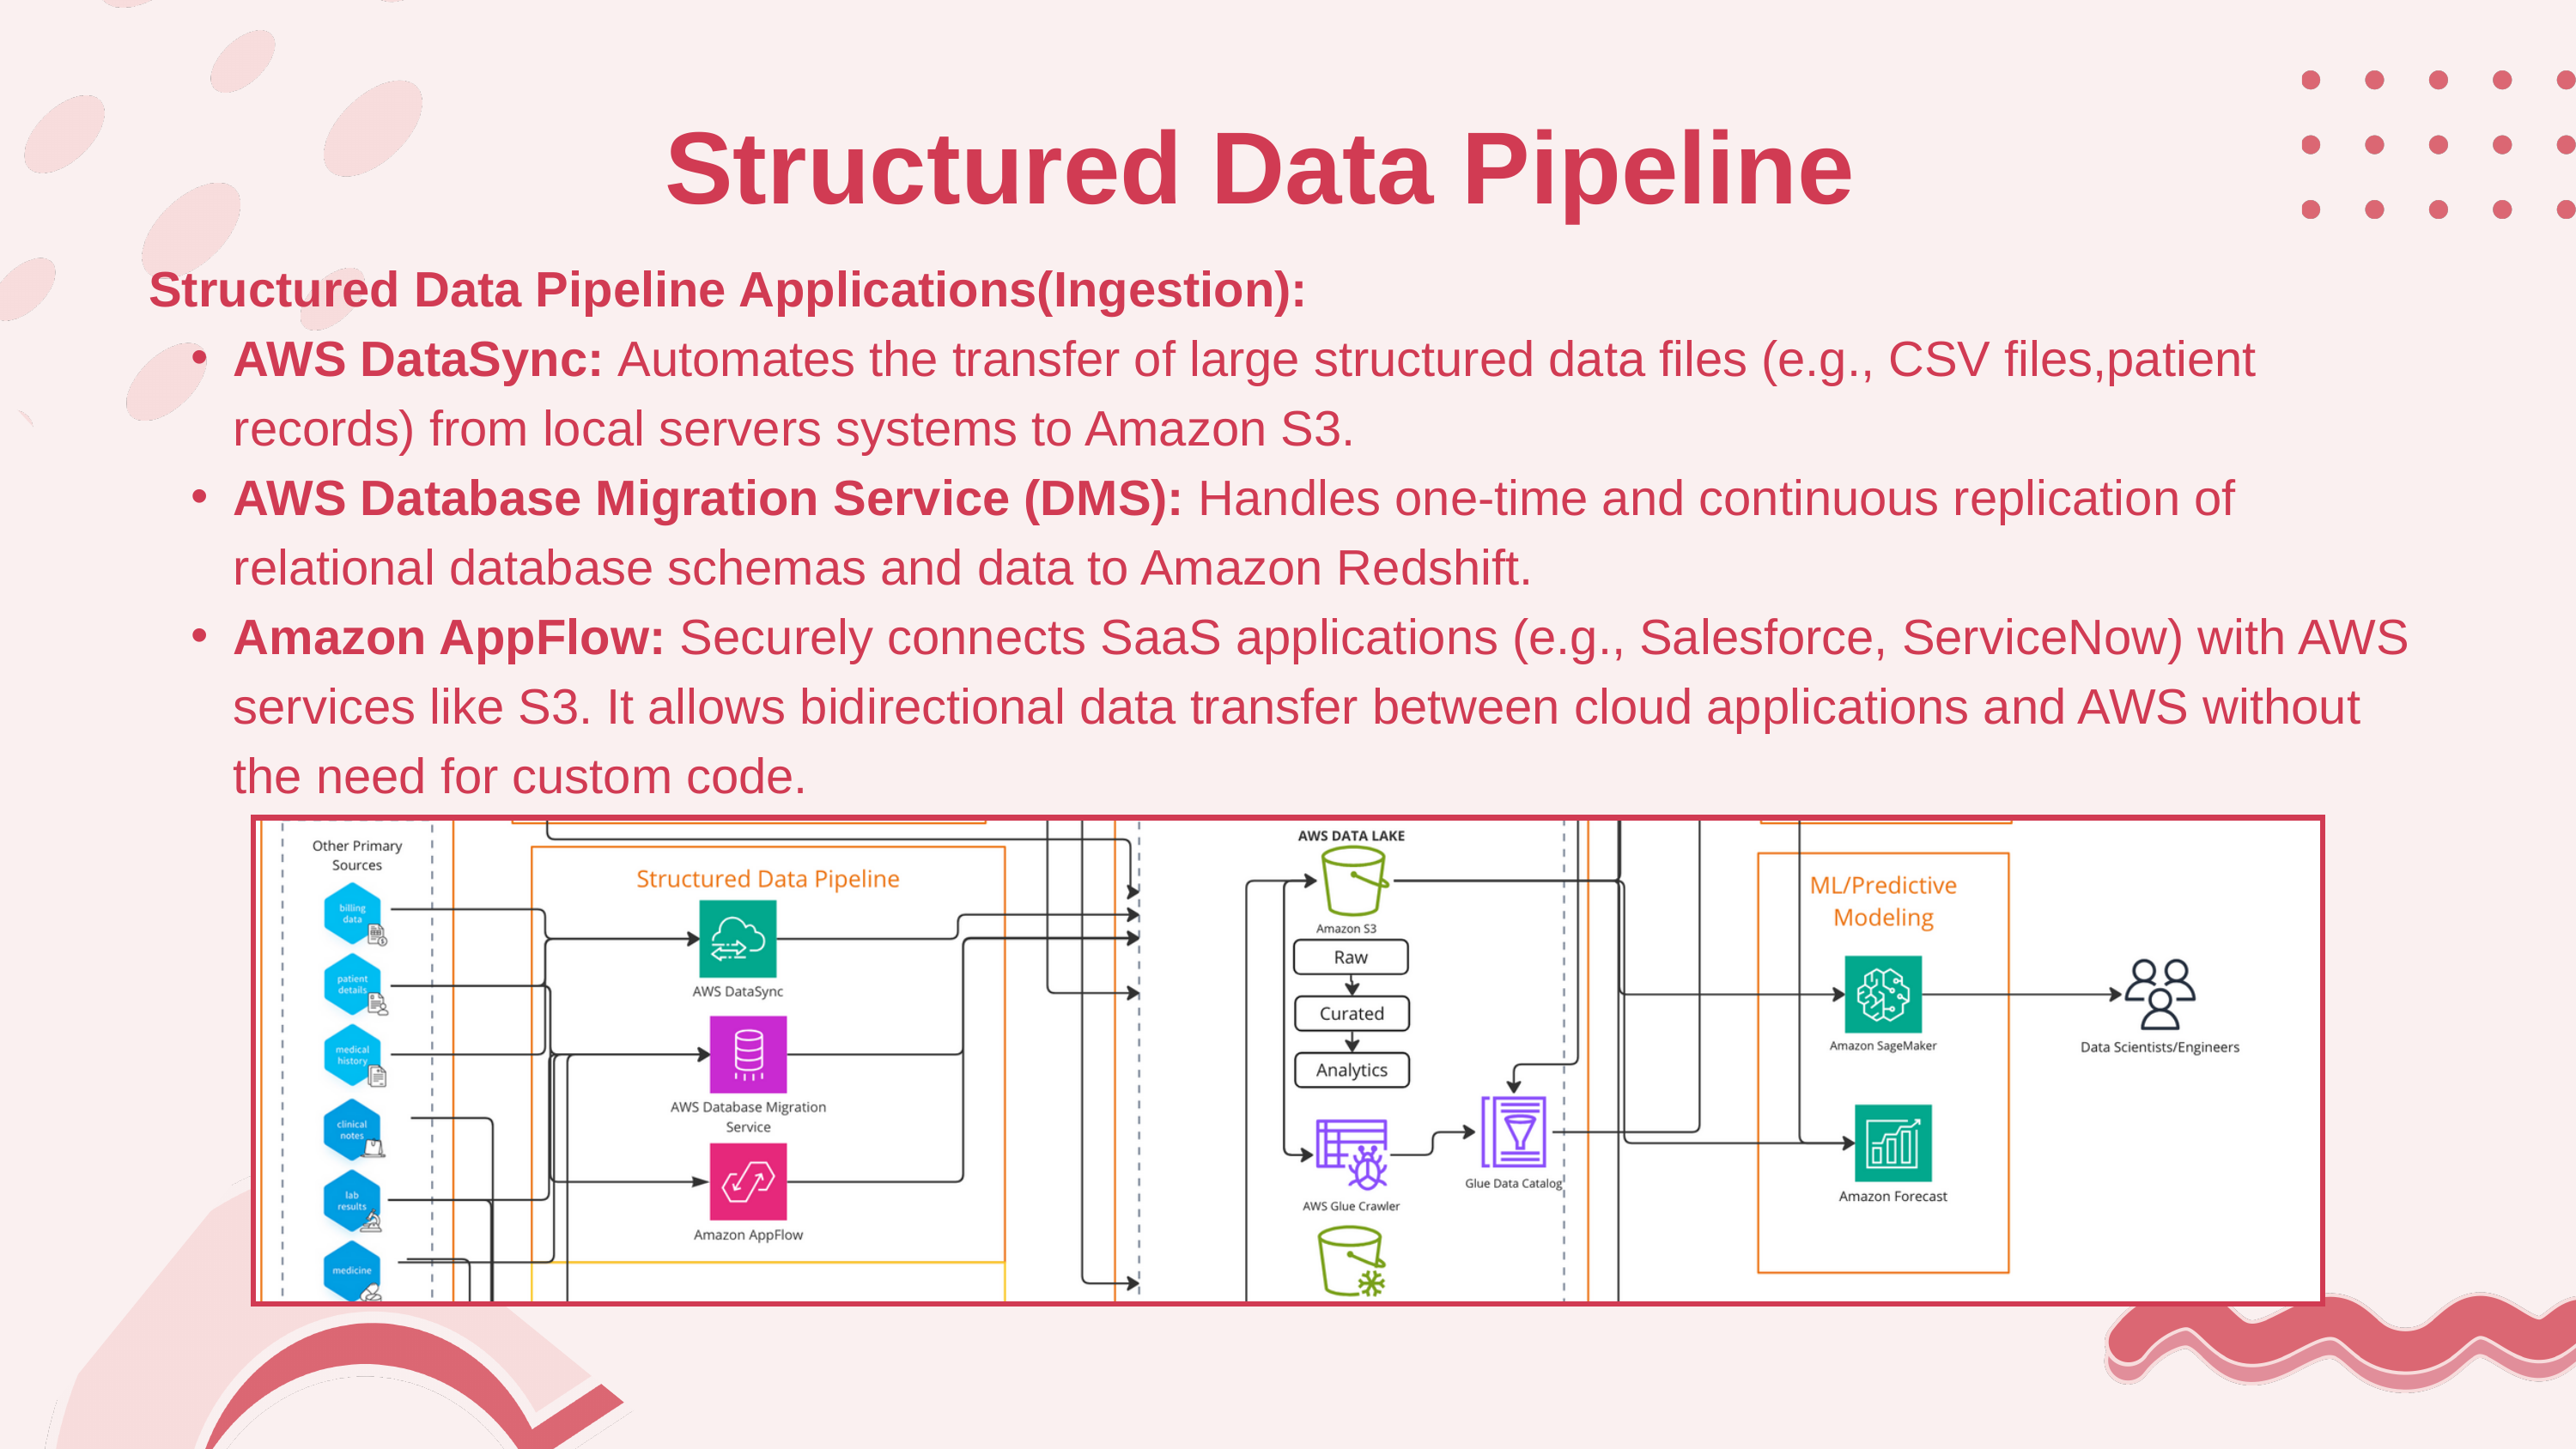

Structured Data Pipeline
Structured Data Pipeline Applications(Ingestion):
AWS DataSync: Automates the transfer of large structured data files (e.g., CSV files,patient records) from local servers systems to Amazon S3.
AWS Database Migration Service (DMS): Handles one-time and continuous replication of relational database schemas and data to Amazon Redshift.
Amazon AppFlow: Securely connects SaaS applications (e.g., Salesforce, ServiceNow) with AWS services like S3. It allows bidirectional data transfer between cloud applications and AWS without the need for custom code.